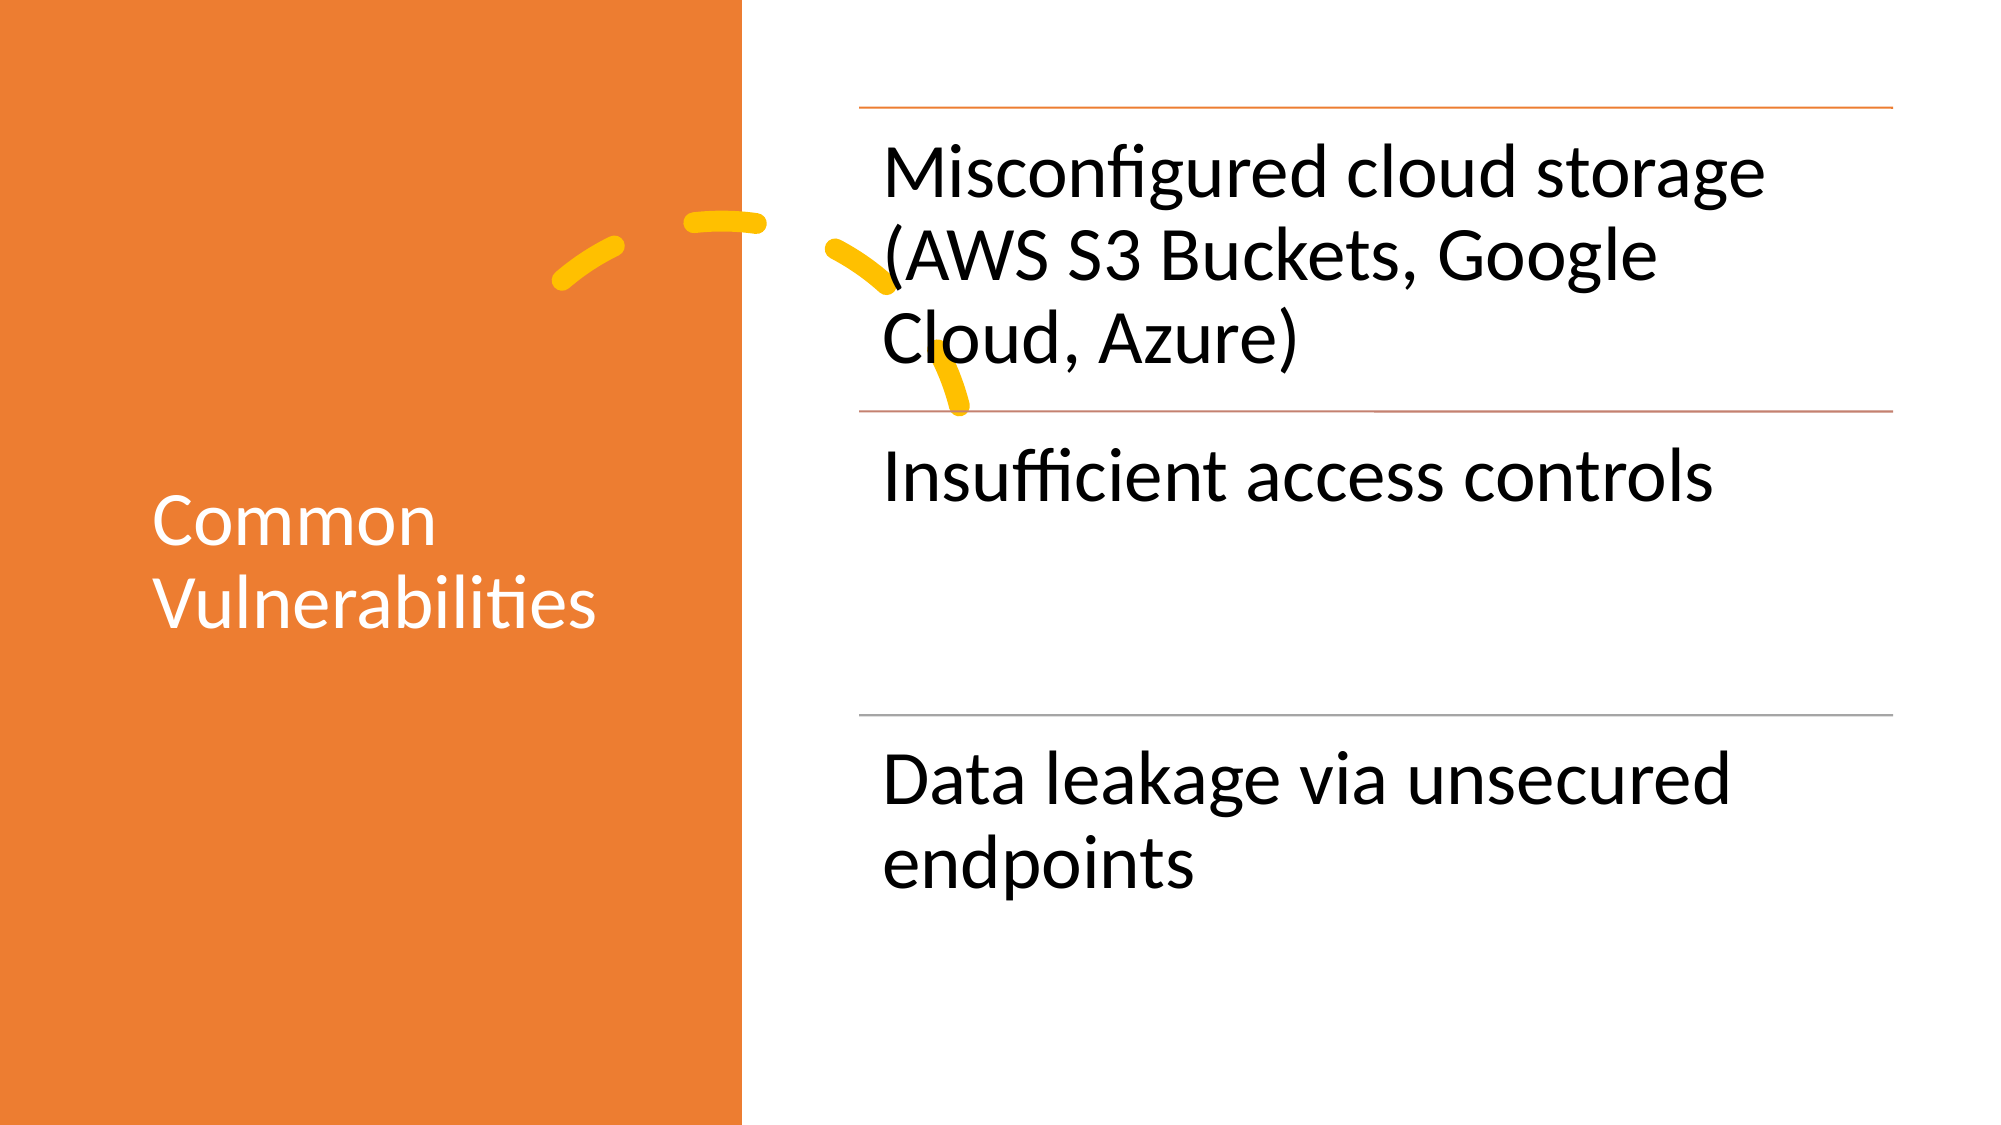

# Common Vulnerabilities
Misconfigured cloud storage (AWS S3 Buckets, Google Cloud, Azure)
Insufficient access controls
Data leakage via unsecured endpoints